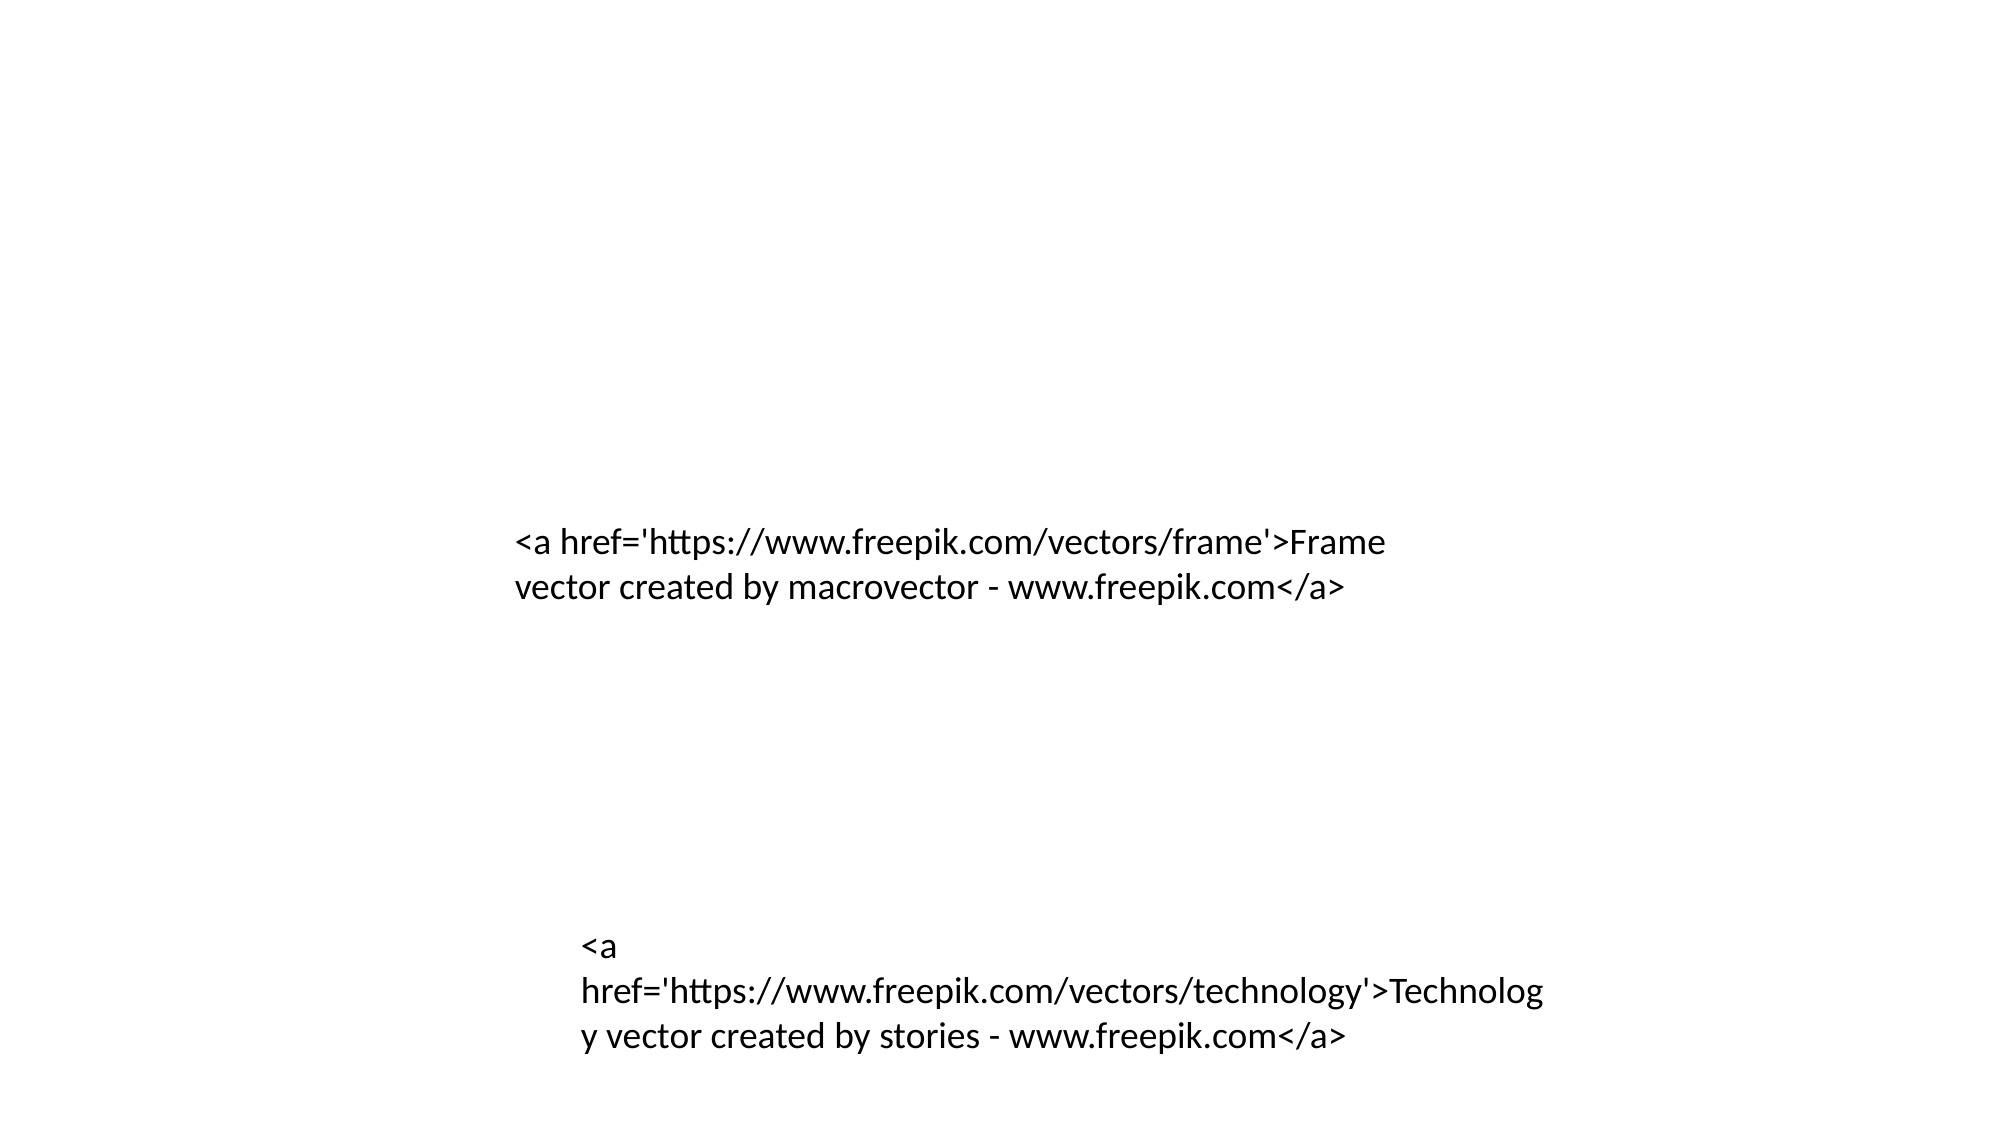

#
<a href='https://www.freepik.com/vectors/frame'>Frame vector created by macrovector - www.freepik.com</a>
<a href='https://www.freepik.com/vectors/technology'>Technology vector created by stories - www.freepik.com</a>